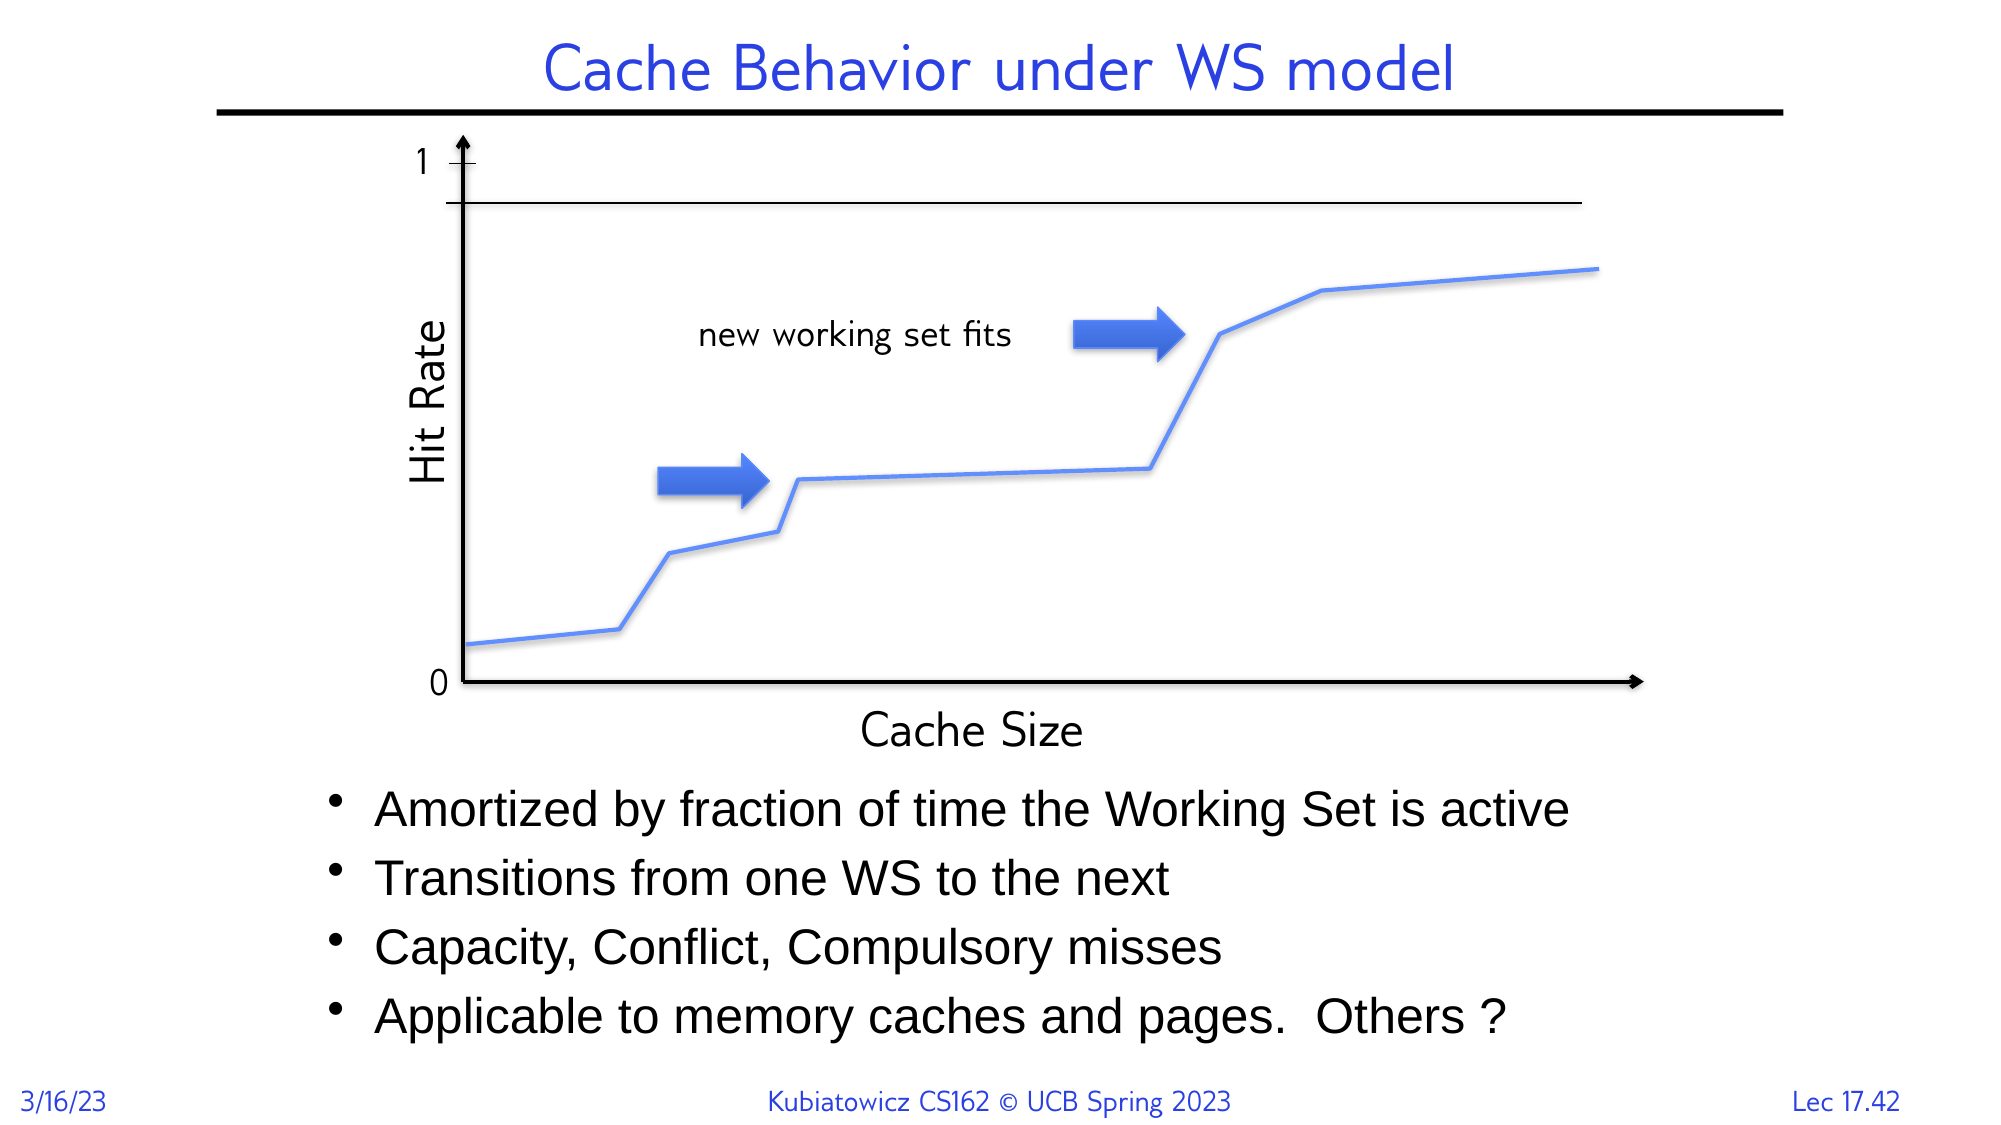

# Cache Behavior under WS model
1

new working set fits

Hit Rate

0
Cache Size
Amortized by fraction of time the Working Set is active
Transitions from one WS to the next
Capacity, Conflict, Compulsory misses
Applicable to memory caches and pages.  Others ?